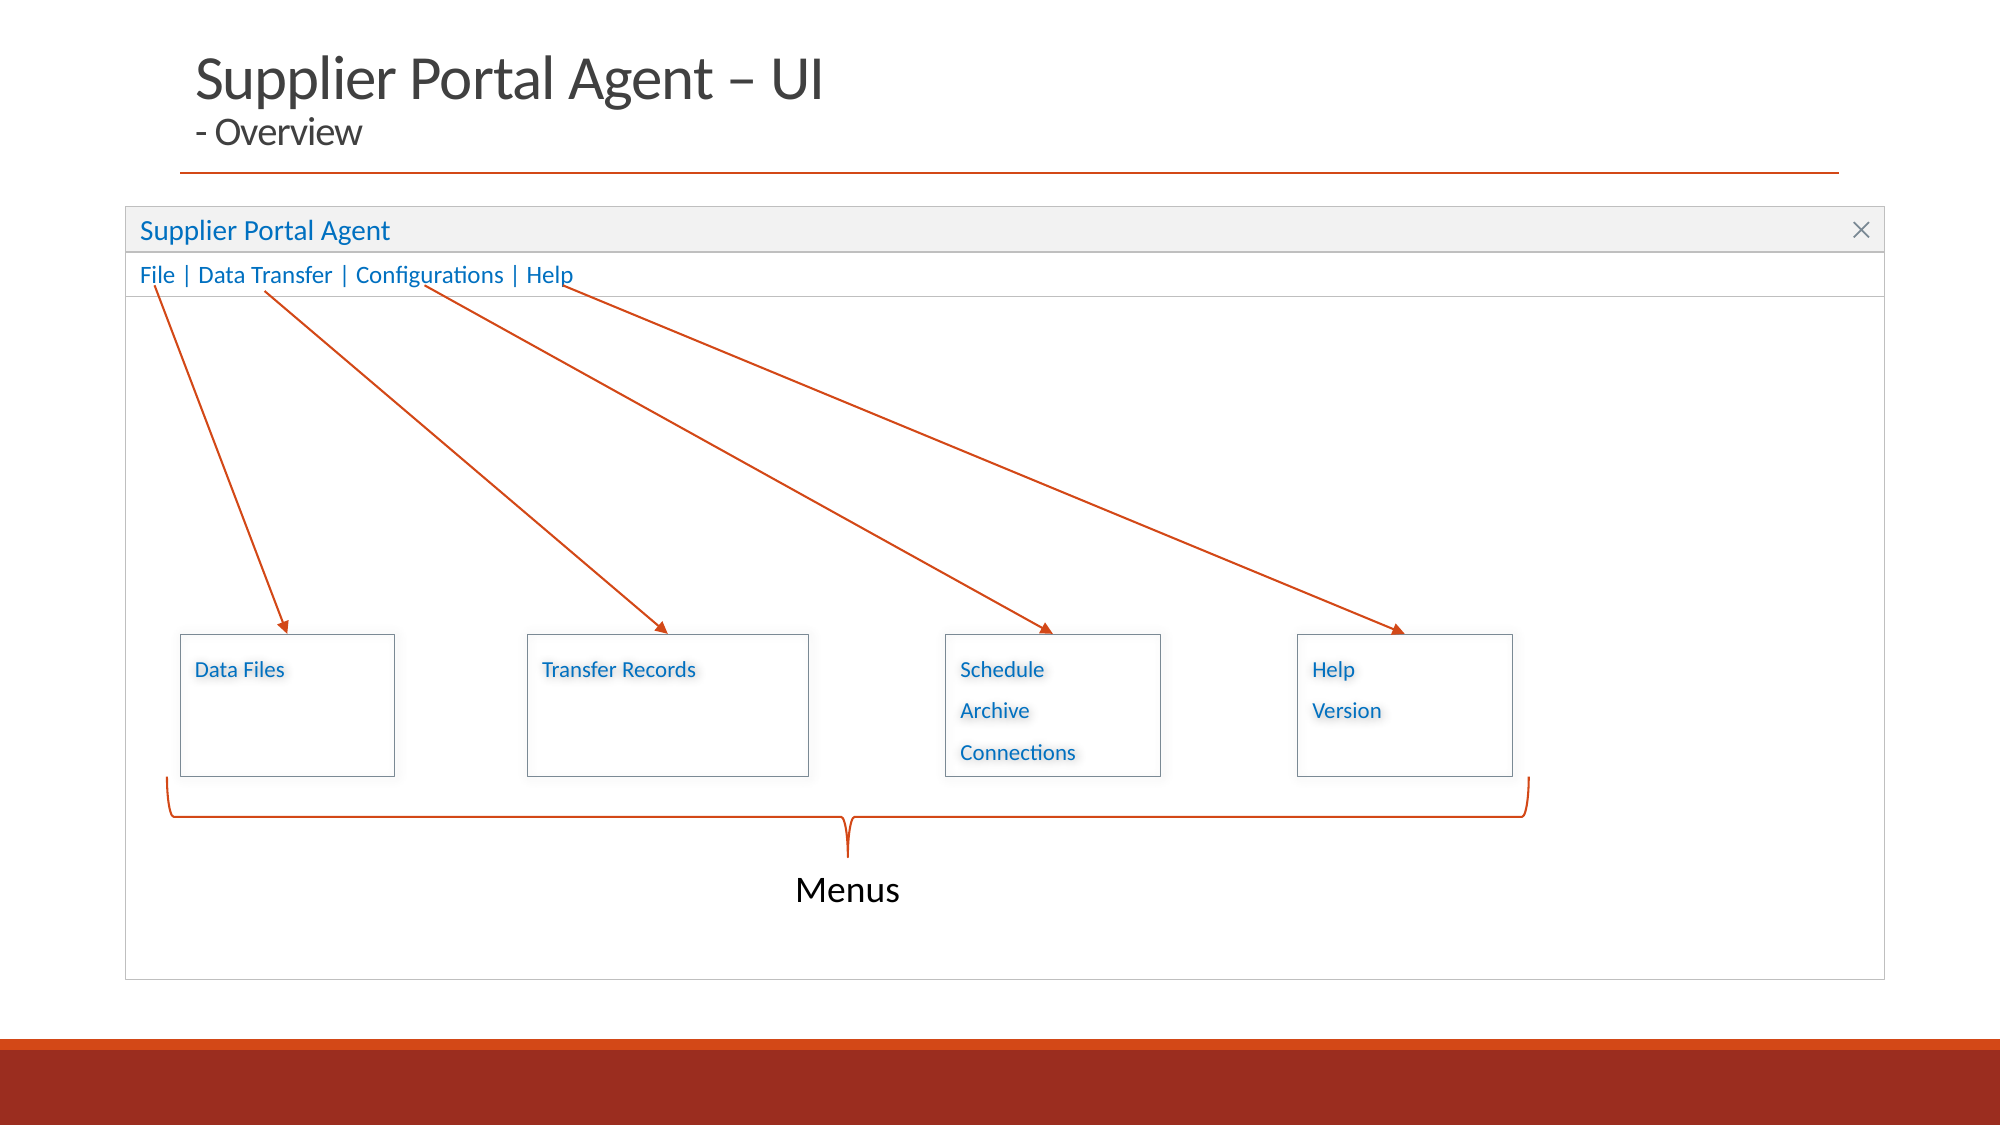

# Supplier Portal Agent – UI - Overview

Supplier Portal Agent

File | Data Transfer | Configurations | Help
Data Files
Transfer Records

Schedule
Archive
Connections
Help
Version
Menus